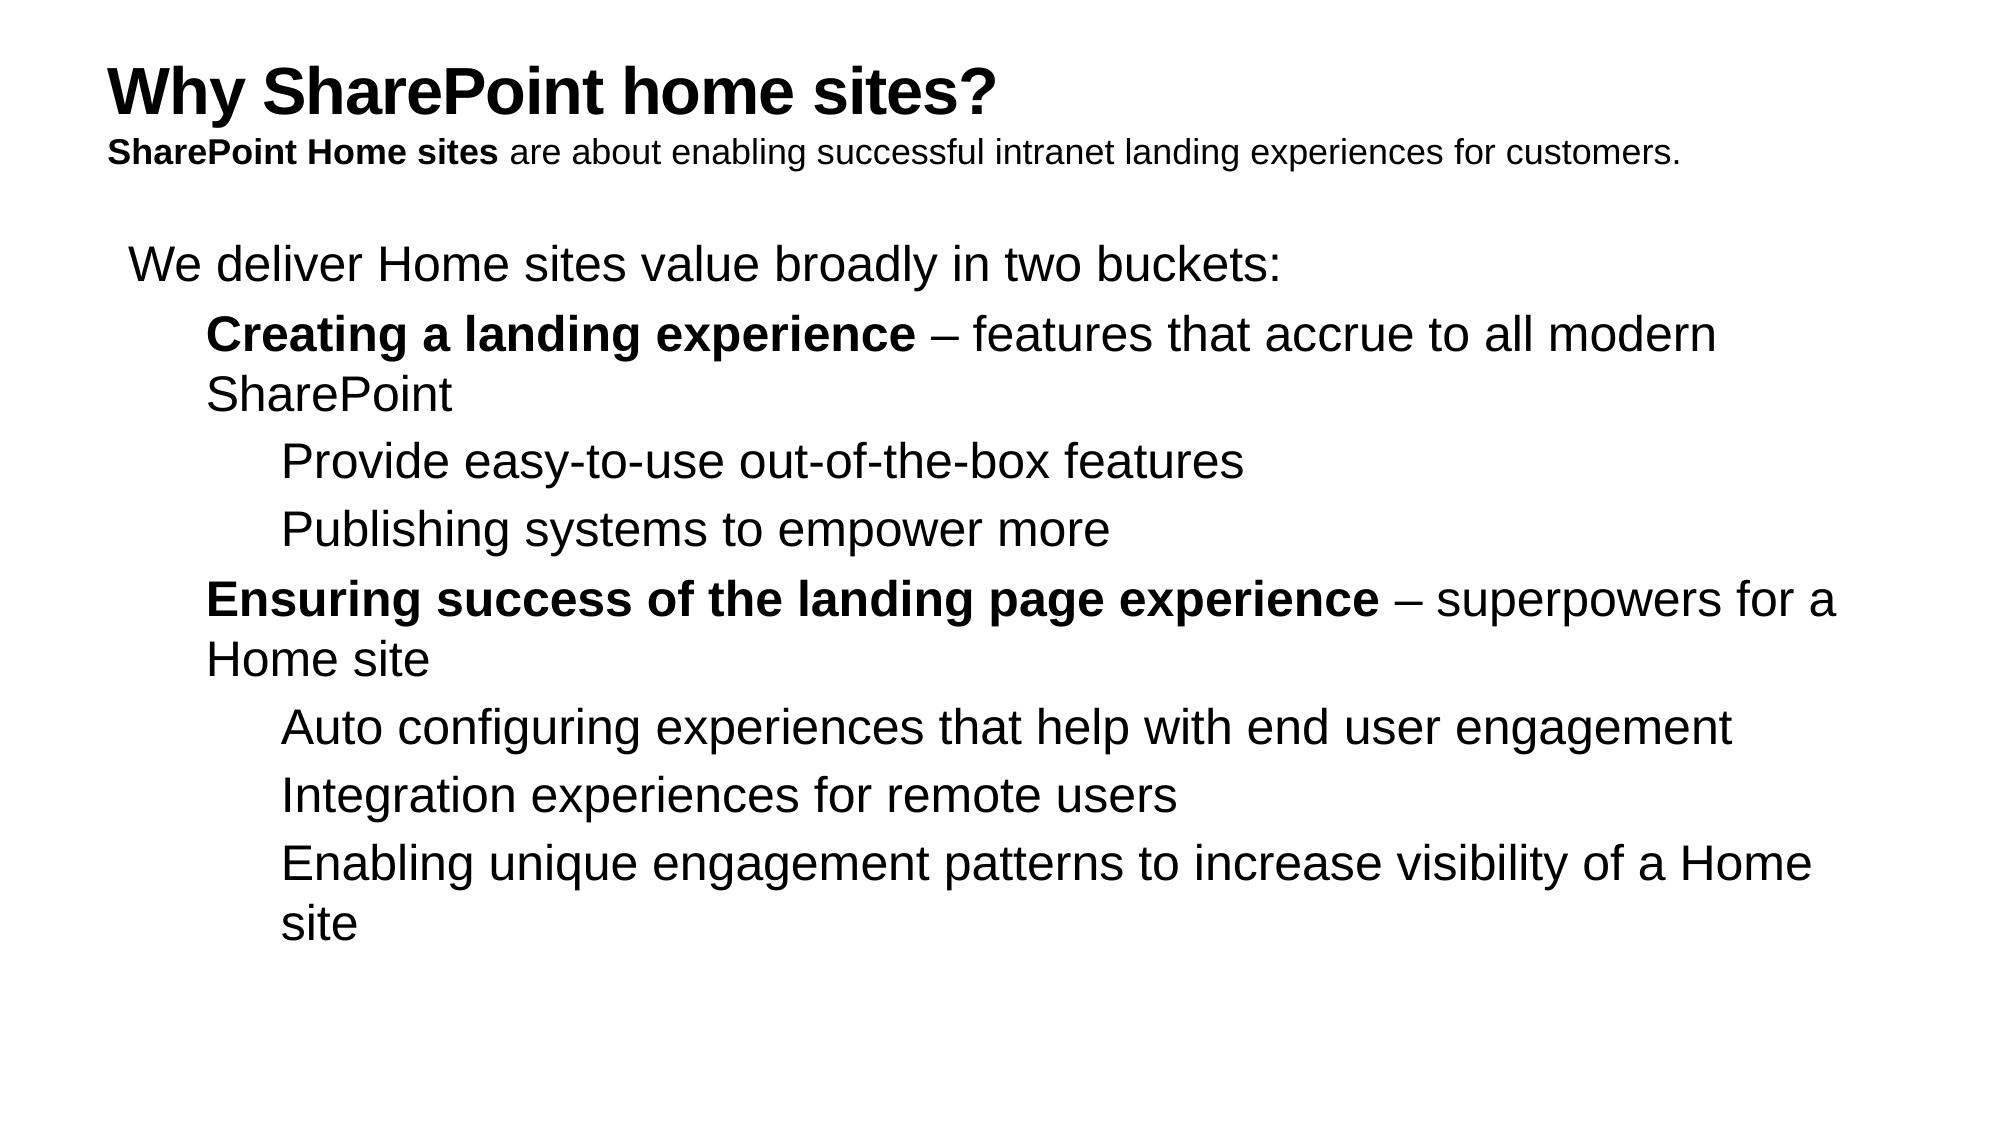

# Why SharePoint home sites?
SharePoint Home sites are about enabling successful intranet landing experiences for customers.

We deliver Home sites value broadly in two buckets:
Creating a landing experience – features that accrue to all modern SharePoint
Provide easy-to-use out-of-the-box features
Publishing systems to empower more
Ensuring success of the landing page experience – superpowers for a Home site
Auto configuring experiences that help with end user engagement
Integration experiences for remote users
Enabling unique engagement patterns to increase visibility of a Home site